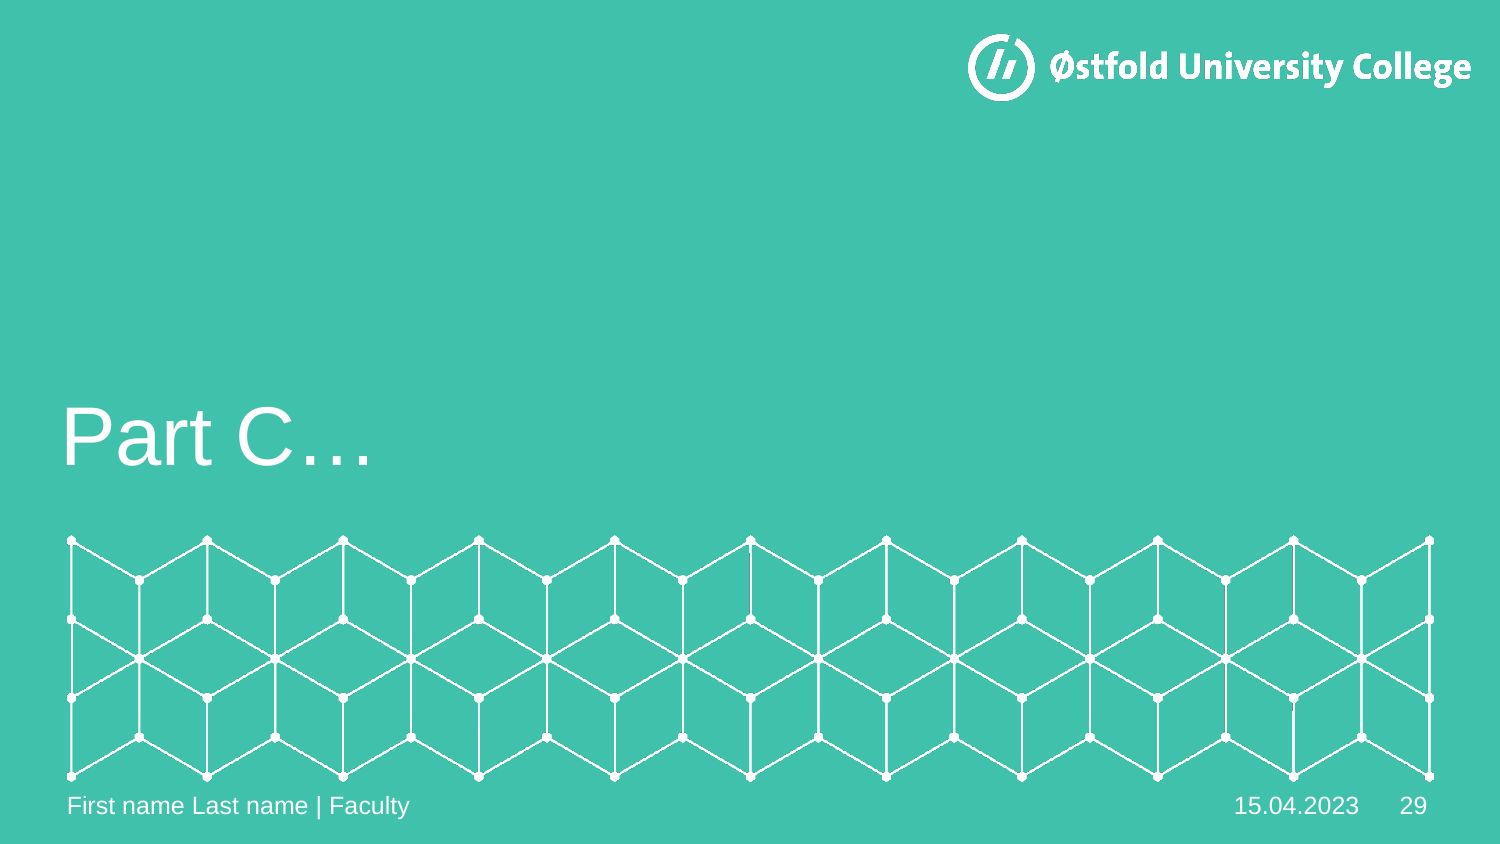

# Part C…
First name Last name | Faculty
29
15.04.2023